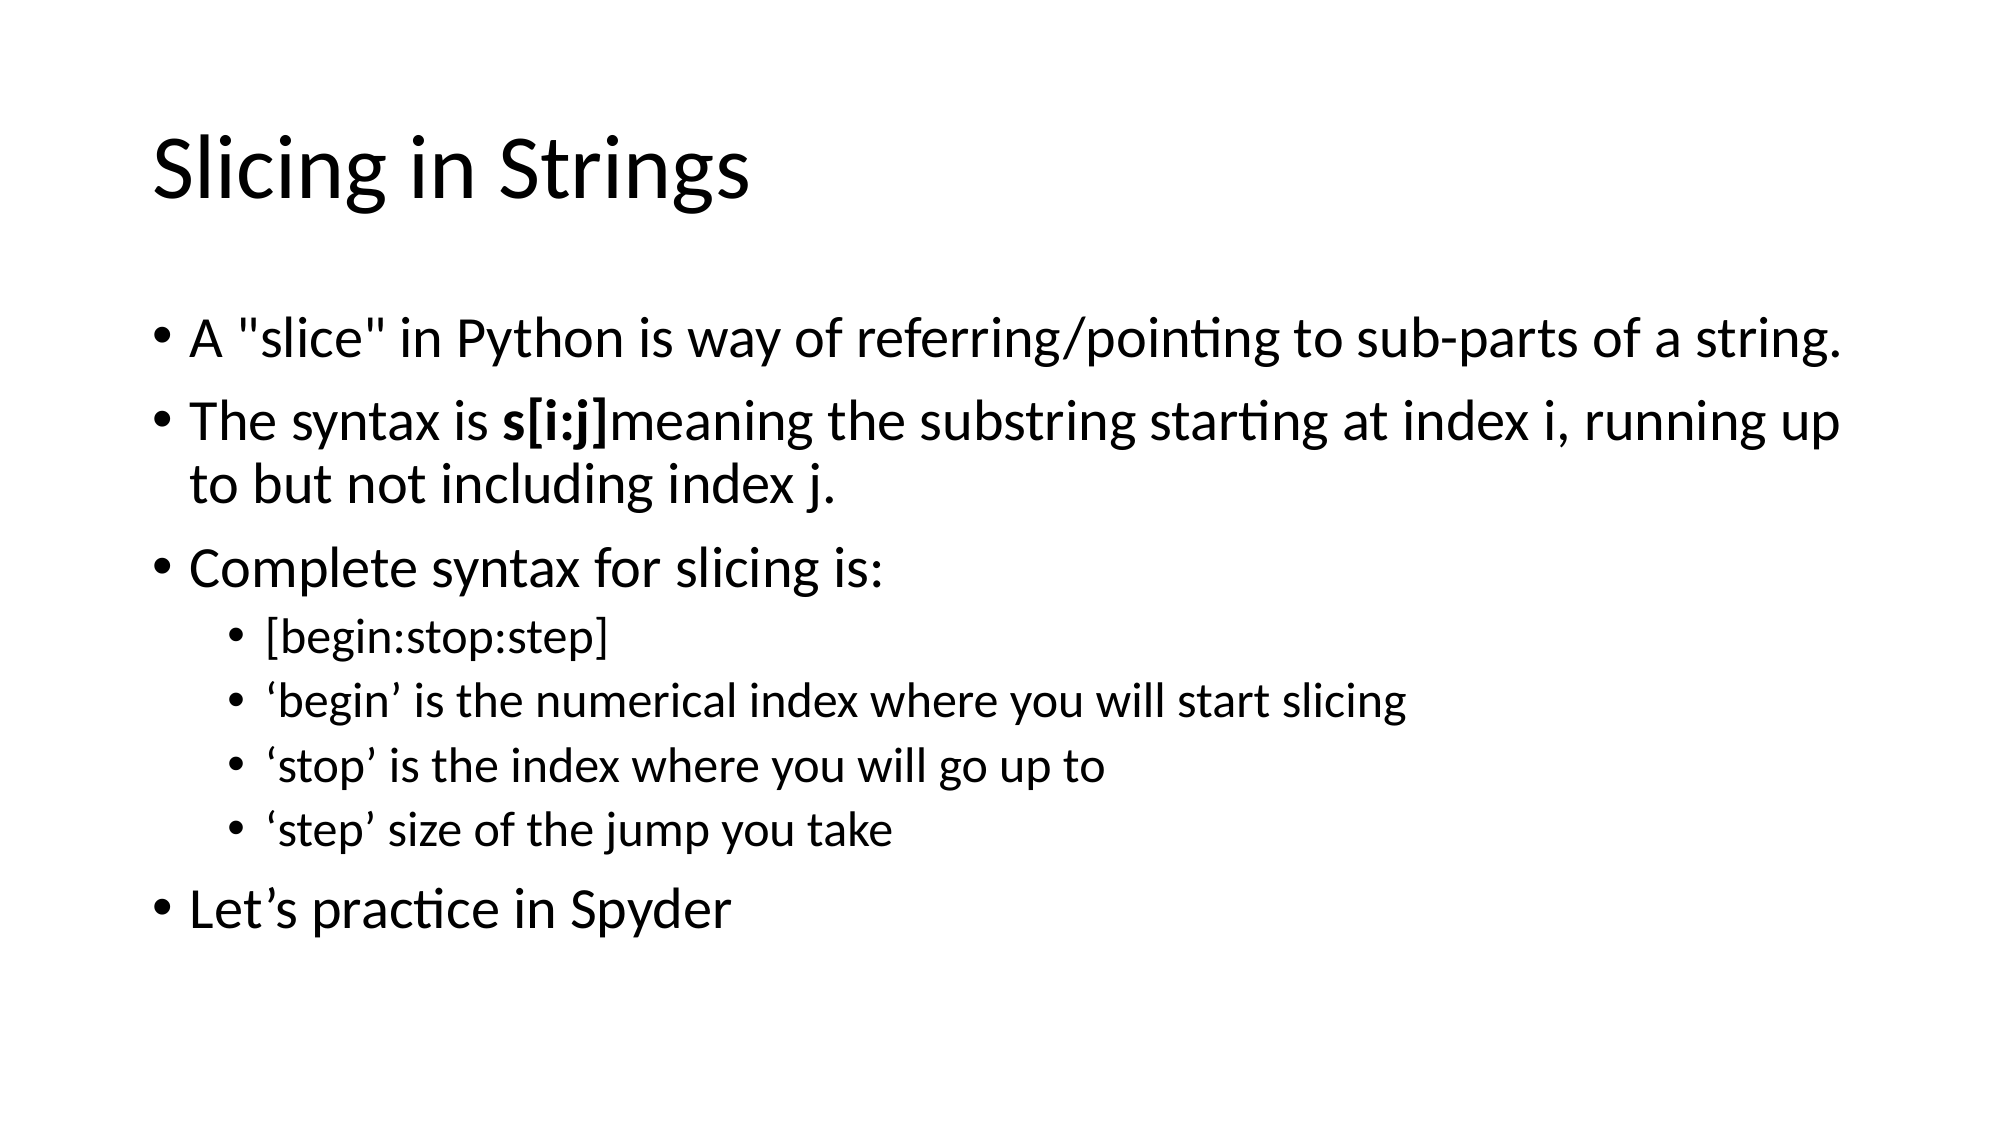

# Slicing in Strings
A "slice" in Python is way of referring/pointing to sub-parts of a string.
The syntax is s[i:j]meaning the substring starting at index i, running up to but not including index j.
Complete syntax for slicing is:
[begin:stop:step]
‘begin’ is the numerical index where you will start slicing
‘stop’ is the index where you will go up to
‘step’ size of the jump you take
Let’s practice in Spyder